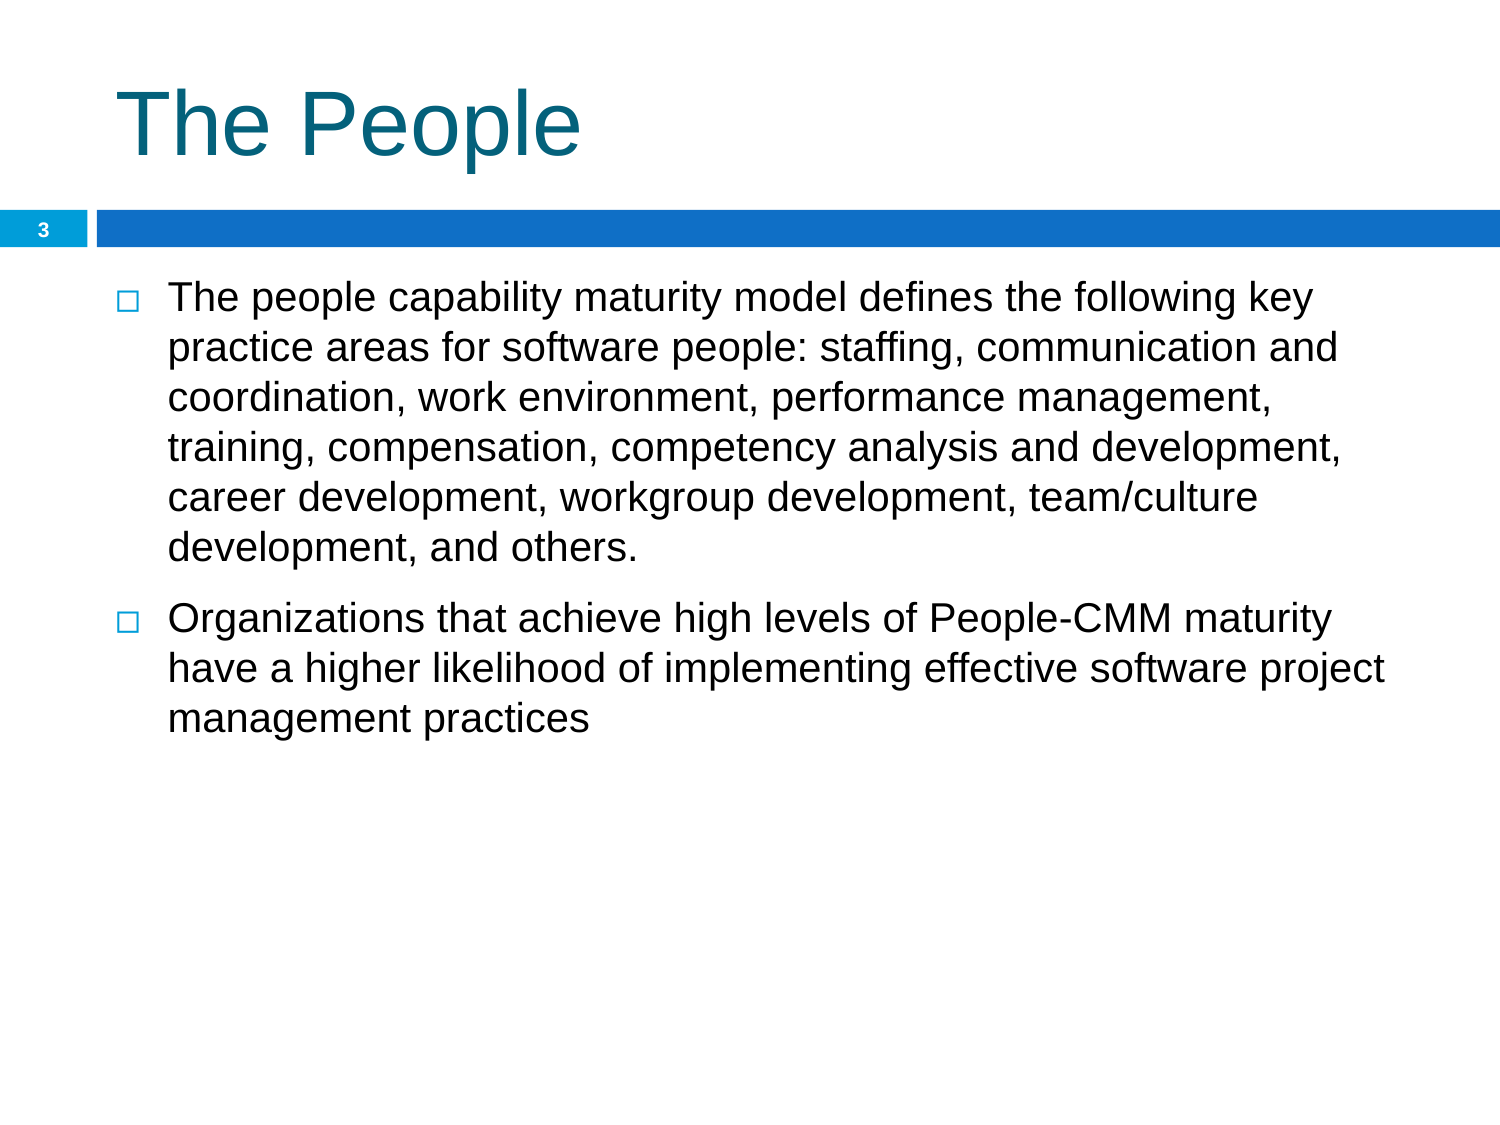

# The People
3
The people capability maturity model defines the following key practice areas for software people: staffing, communication and coordination, work environment, performance management, training, compensation, competency analysis and development, career development, workgroup development, team/culture development, and others.
Organizations that achieve high levels of People-CMM maturity have a higher likelihood of implementing effective software project management practices